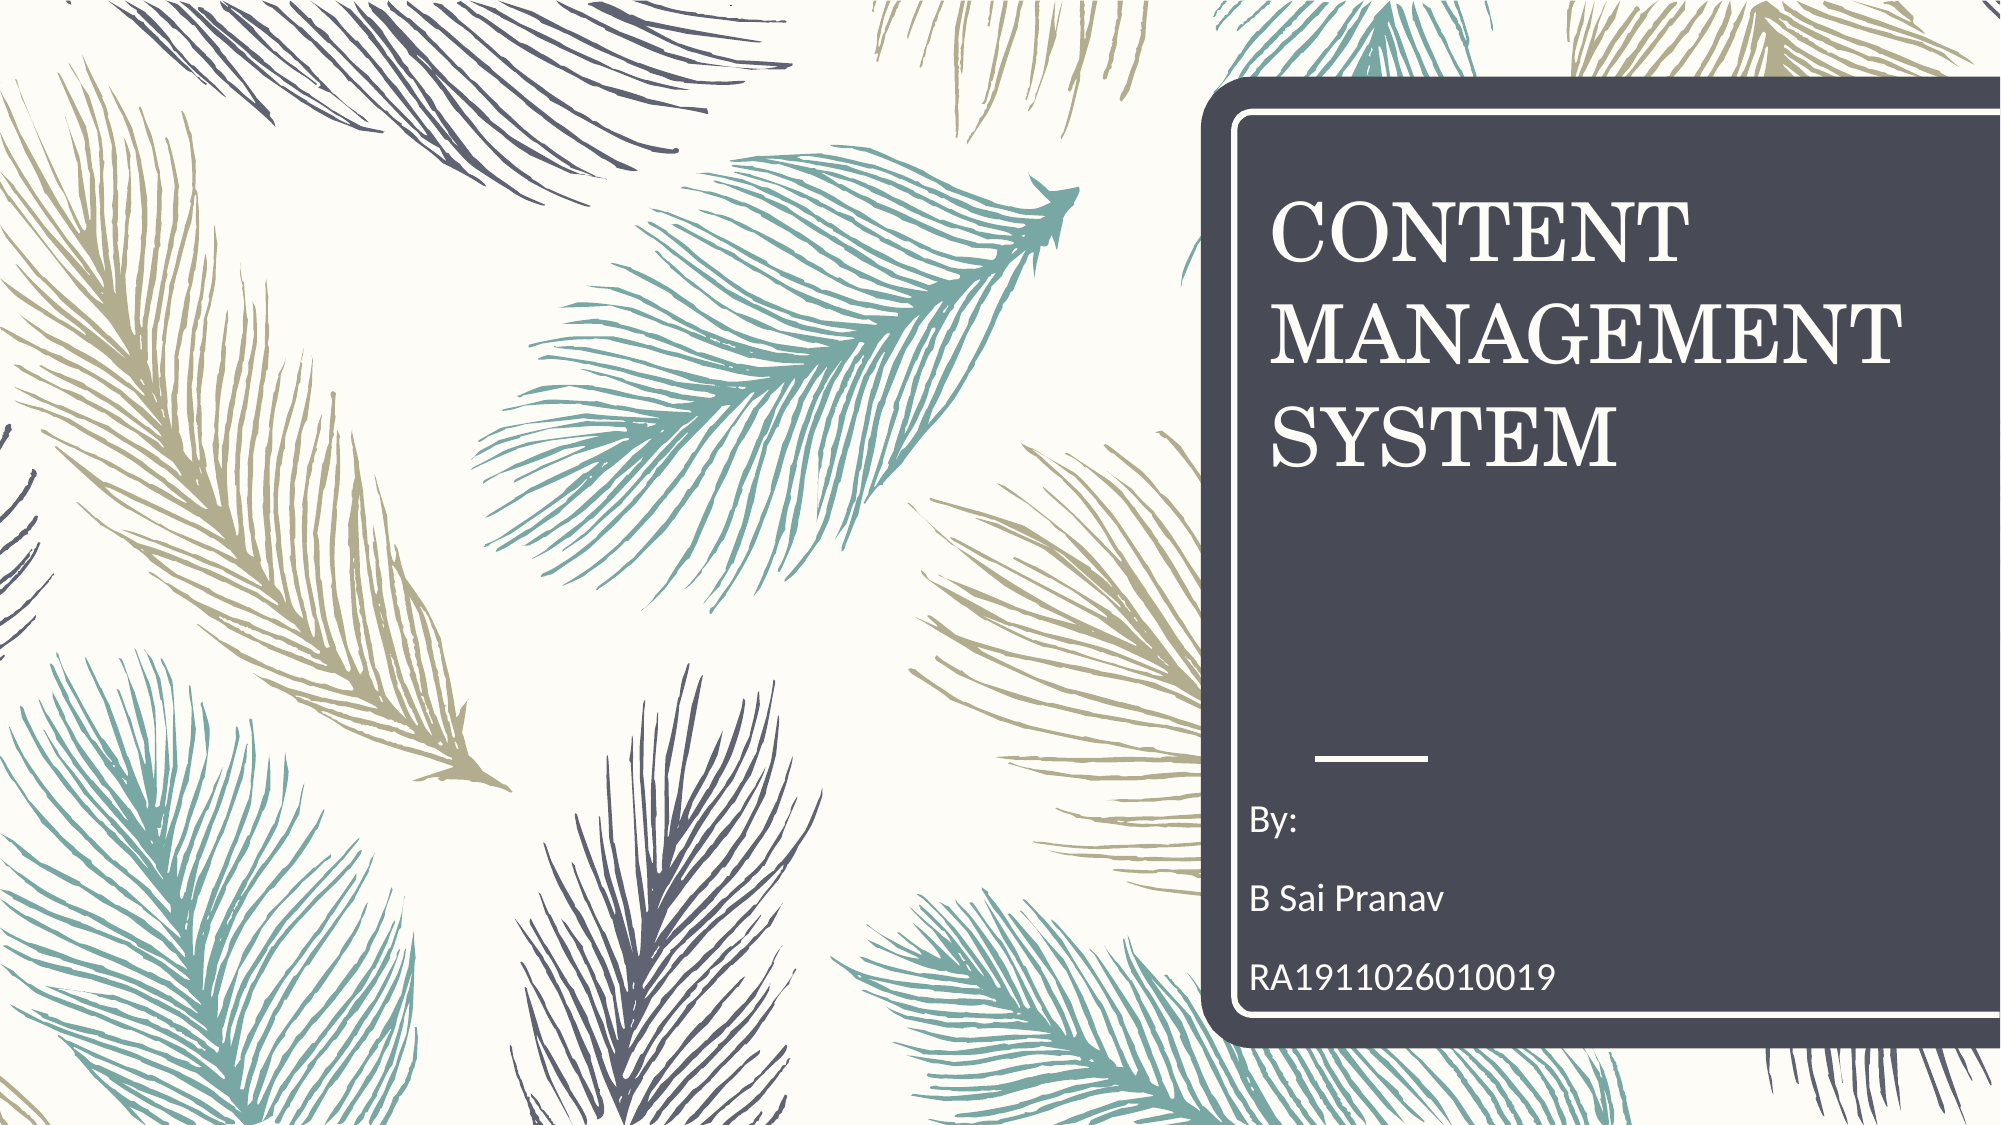

# CONTENT MANAGEMENT SYSTEM
By:
B Sai Pranav
RA1911026010019